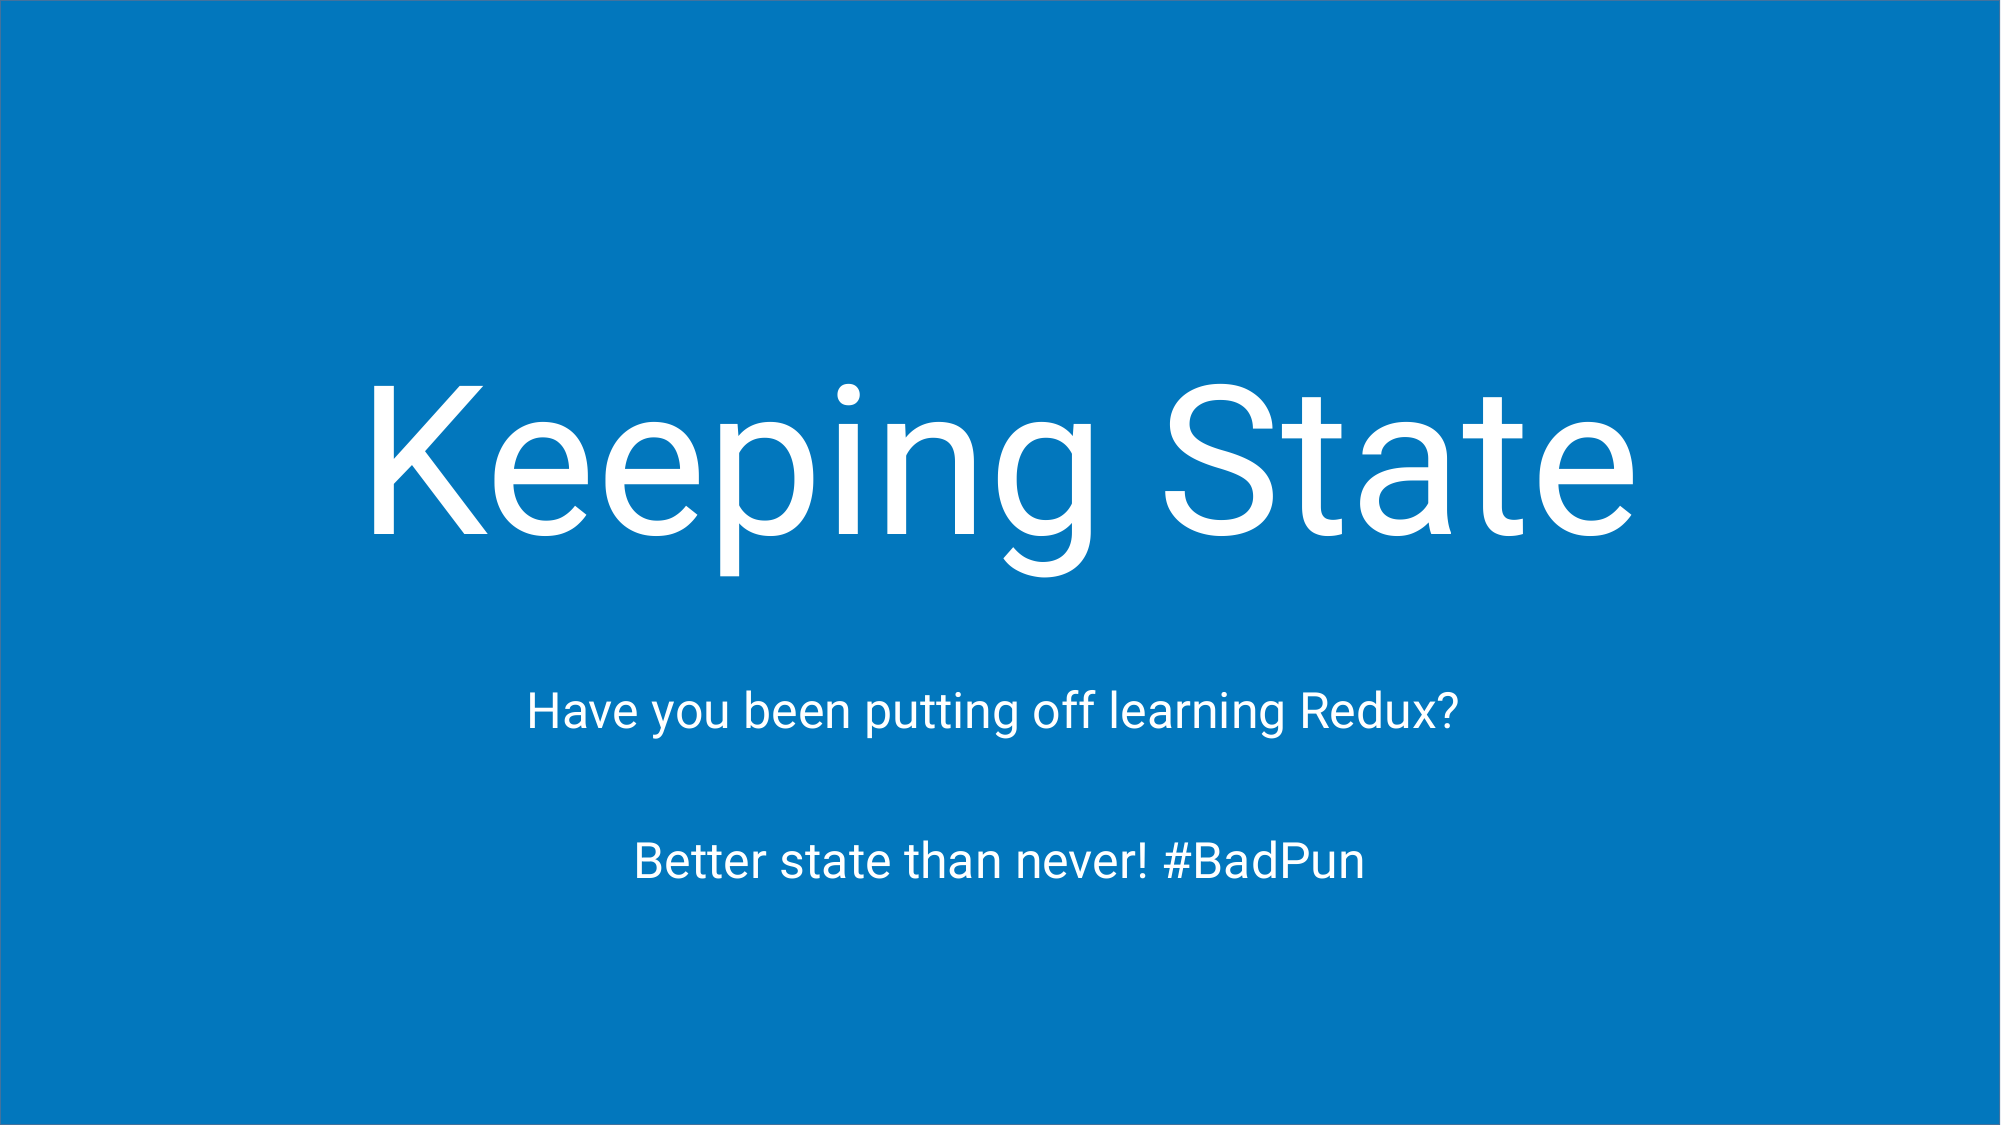

# Keeping State
Have you been putting off learning Redux?

Better state than never! #BadPun